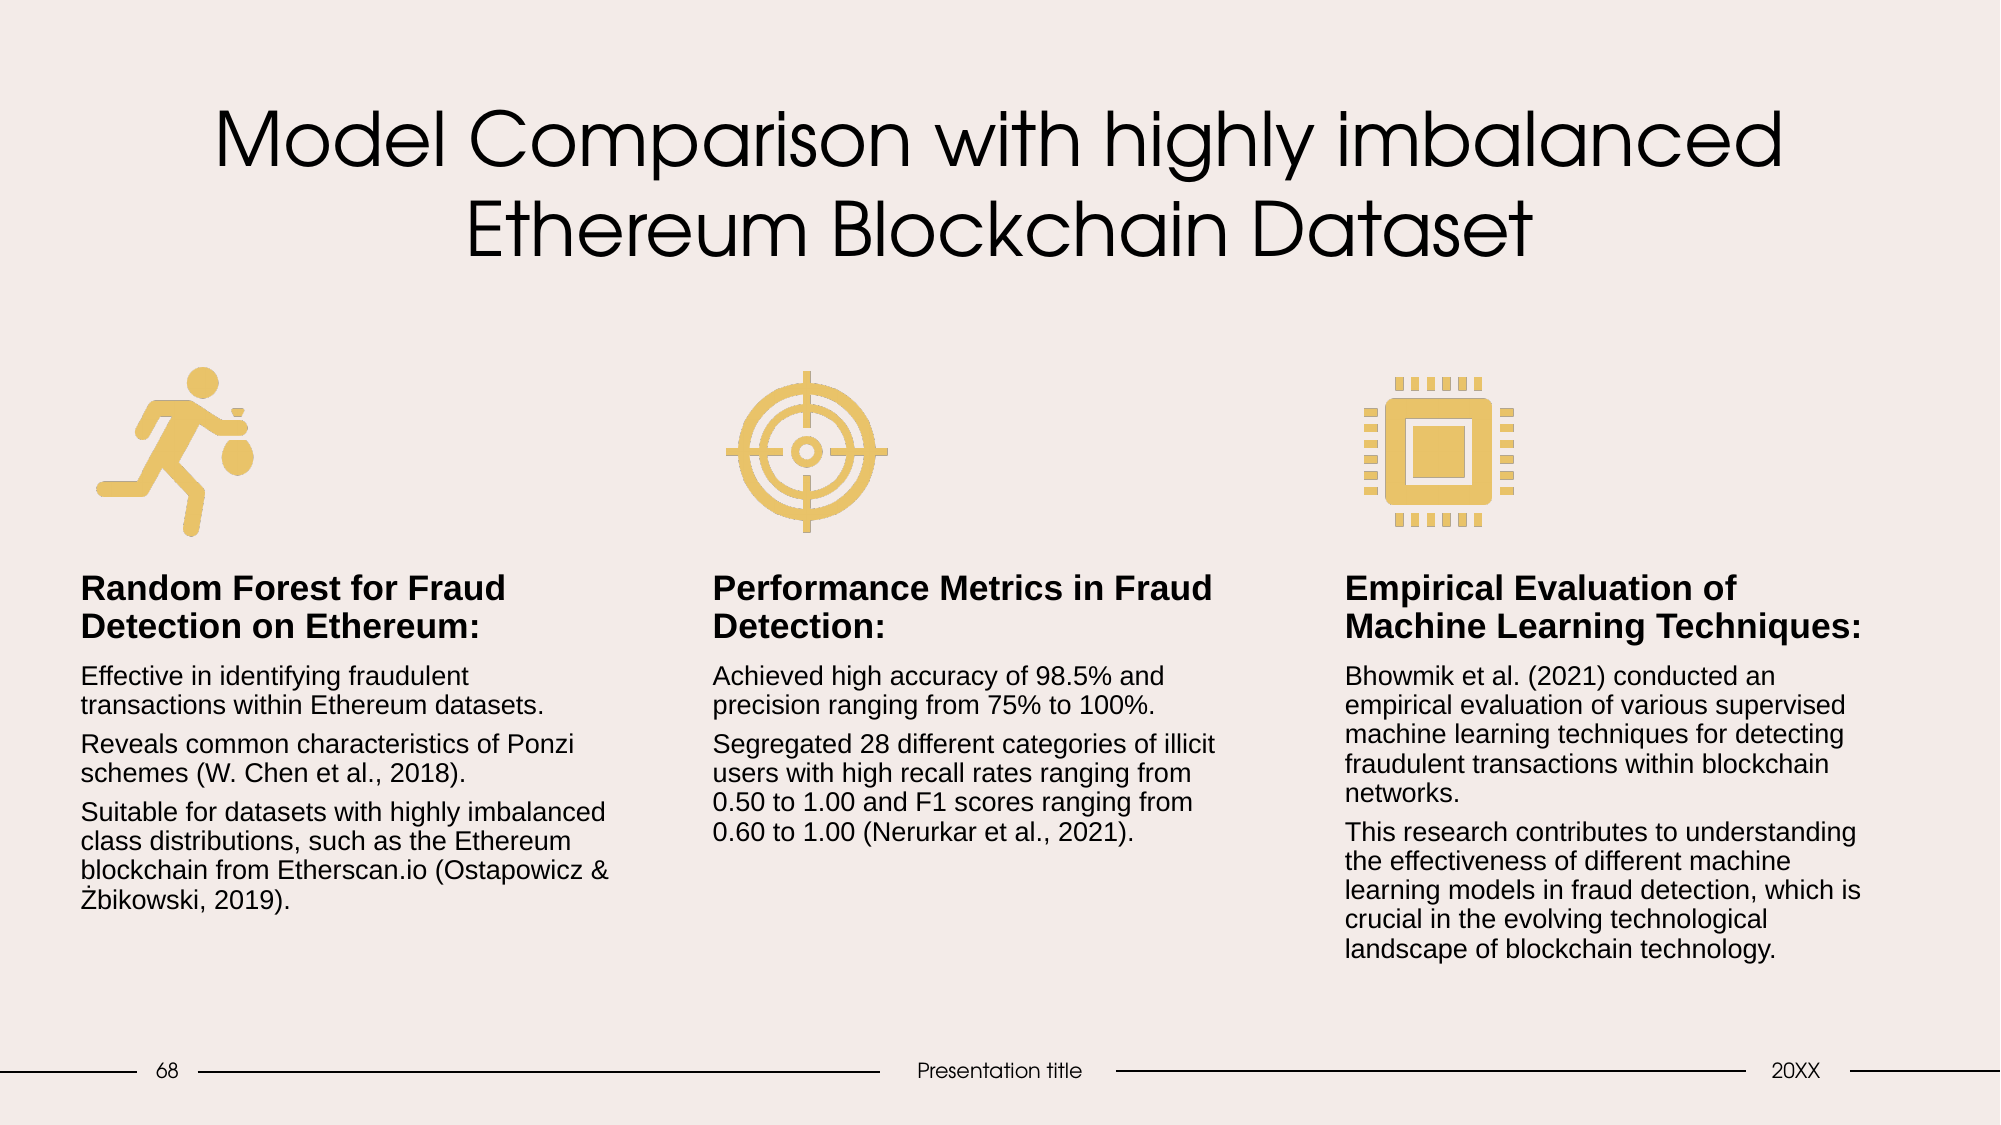

# Model Comparison with highly imbalanced Ethereum Blockchain Dataset
Random Forest for Fraud Detection on Ethereum:
Effective in identifying fraudulent transactions within Ethereum datasets.
Reveals common characteristics of Ponzi schemes (W. Chen et al., 2018).
Suitable for datasets with highly imbalanced class distributions, such as the Ethereum blockchain from Etherscan.io (Ostapowicz & Żbikowski, 2019).
Performance Metrics in Fraud Detection:
Achieved high accuracy of 98.5% and precision ranging from 75% to 100%.
Segregated 28 different categories of illicit users with high recall rates ranging from 0.50 to 1.00 and F1 scores ranging from 0.60 to 1.00 (Nerurkar et al., 2021).
Empirical Evaluation of Machine Learning Techniques:
Bhowmik et al. (2021) conducted an empirical evaluation of various supervised machine learning techniques for detecting fraudulent transactions within blockchain networks.
This research contributes to understanding the effectiveness of different machine learning models in fraud detection, which is crucial in the evolving technological landscape of blockchain technology.
68
Presentation title
20XX